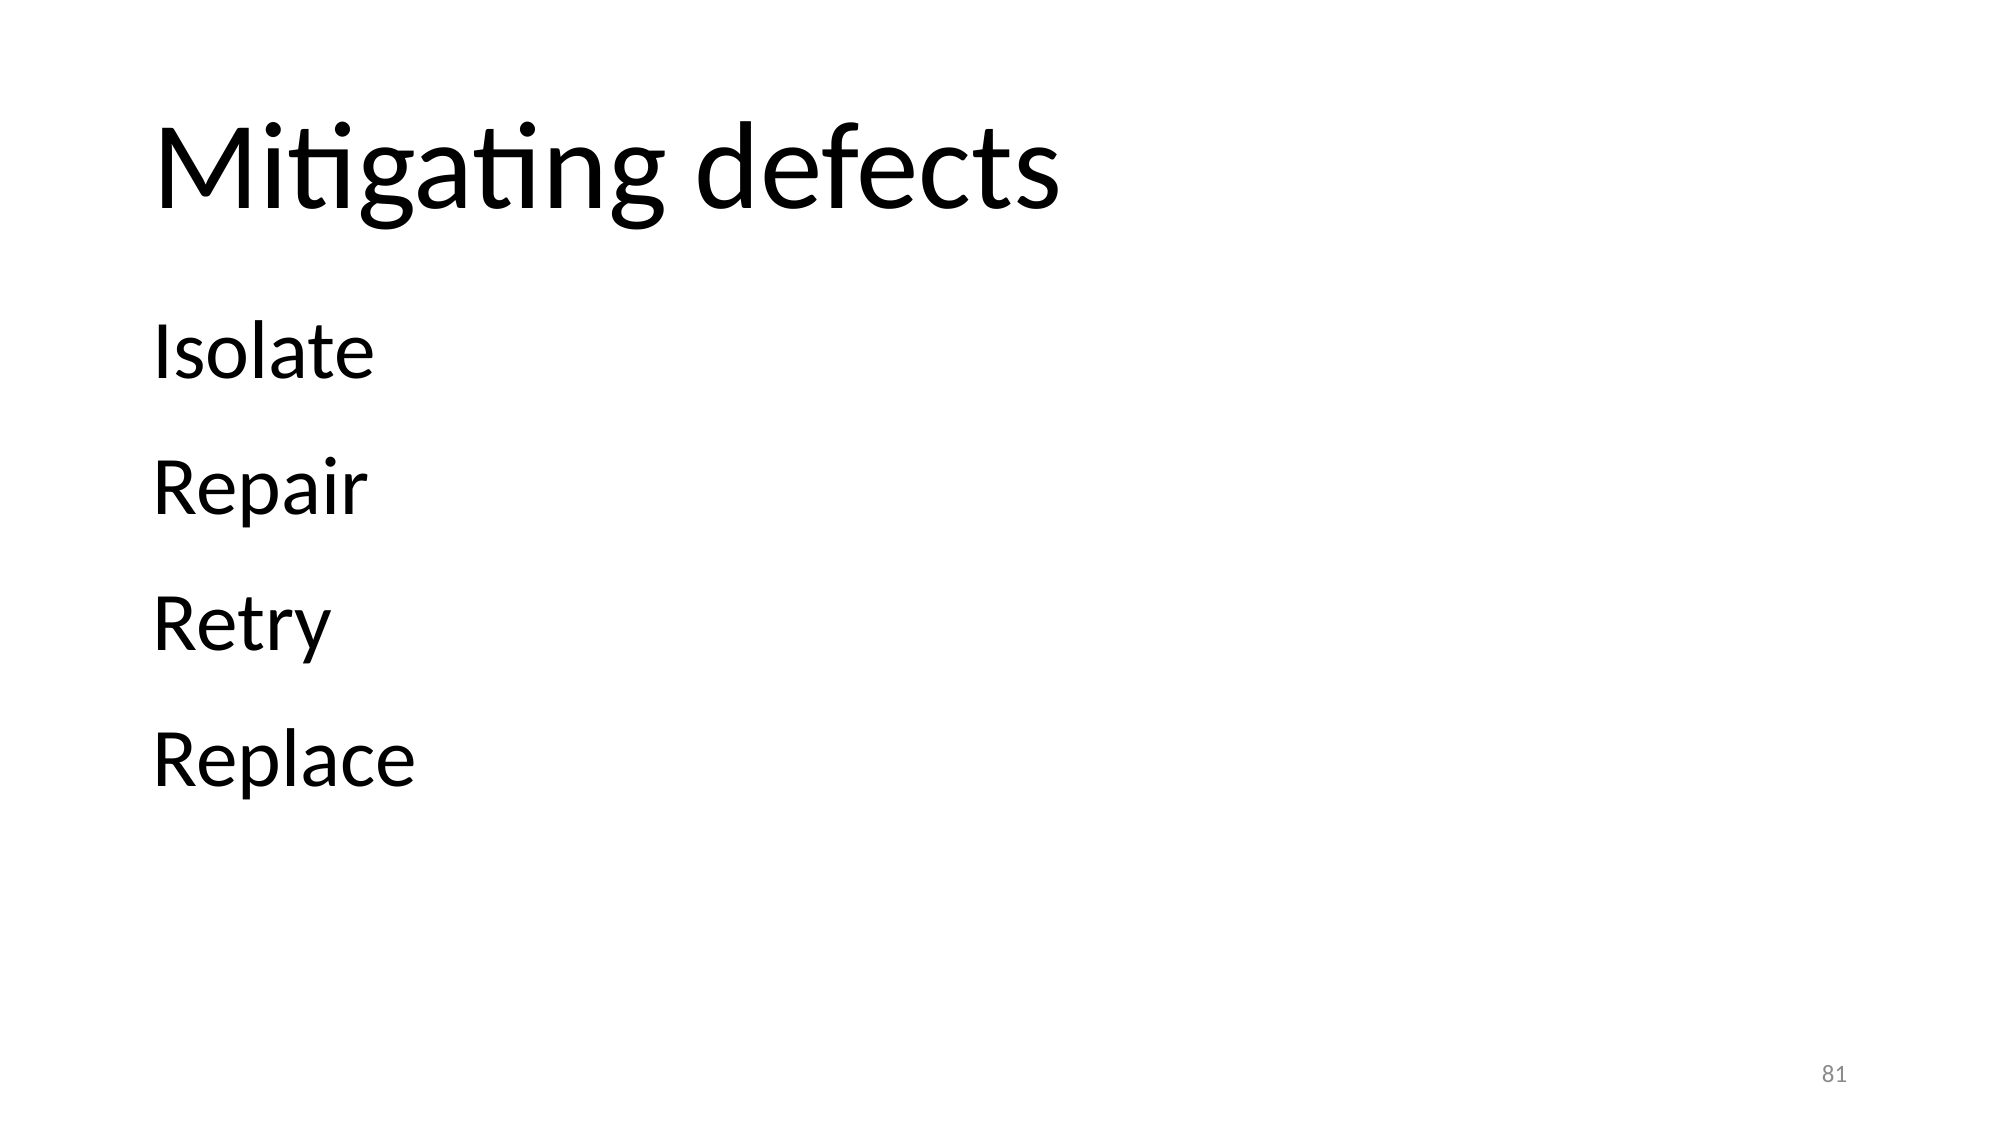

# Mitigating defects
Isolate
Repair
Retry
Replace
81